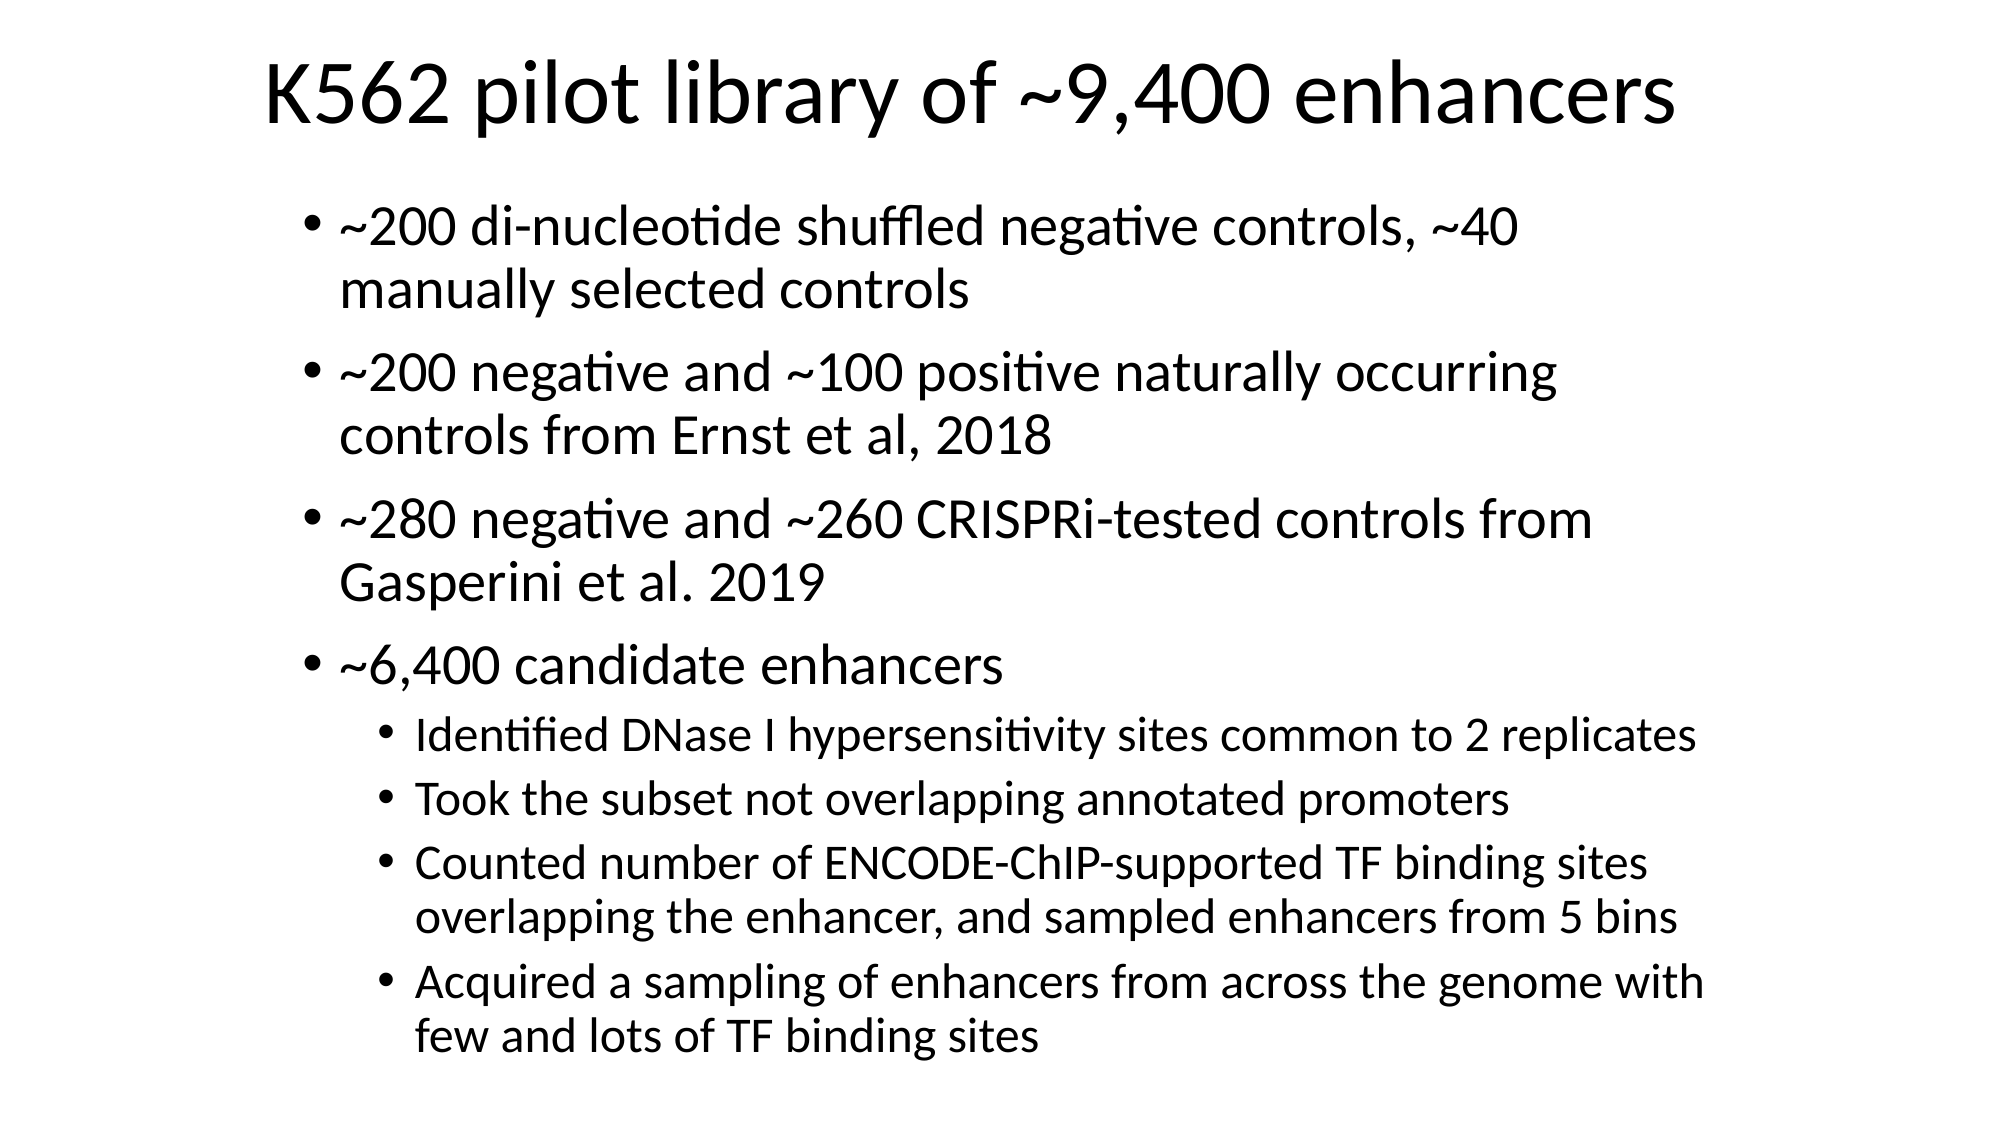

# K562 pilot library of ~9,400 enhancers
~200 di-nucleotide shuffled negative controls, ~40 manually selected controls
~200 negative and ~100 positive naturally occurring controls from Ernst et al, 2018
~280 negative and ~260 CRISPRi-tested controls from Gasperini et al. 2019
~6,400 candidate enhancers
Identified DNase I hypersensitivity sites common to 2 replicates
Took the subset not overlapping annotated promoters
Counted number of ENCODE-ChIP-supported TF binding sites overlapping the enhancer, and sampled enhancers from 5 bins
Acquired a sampling of enhancers from across the genome with few and lots of TF binding sites